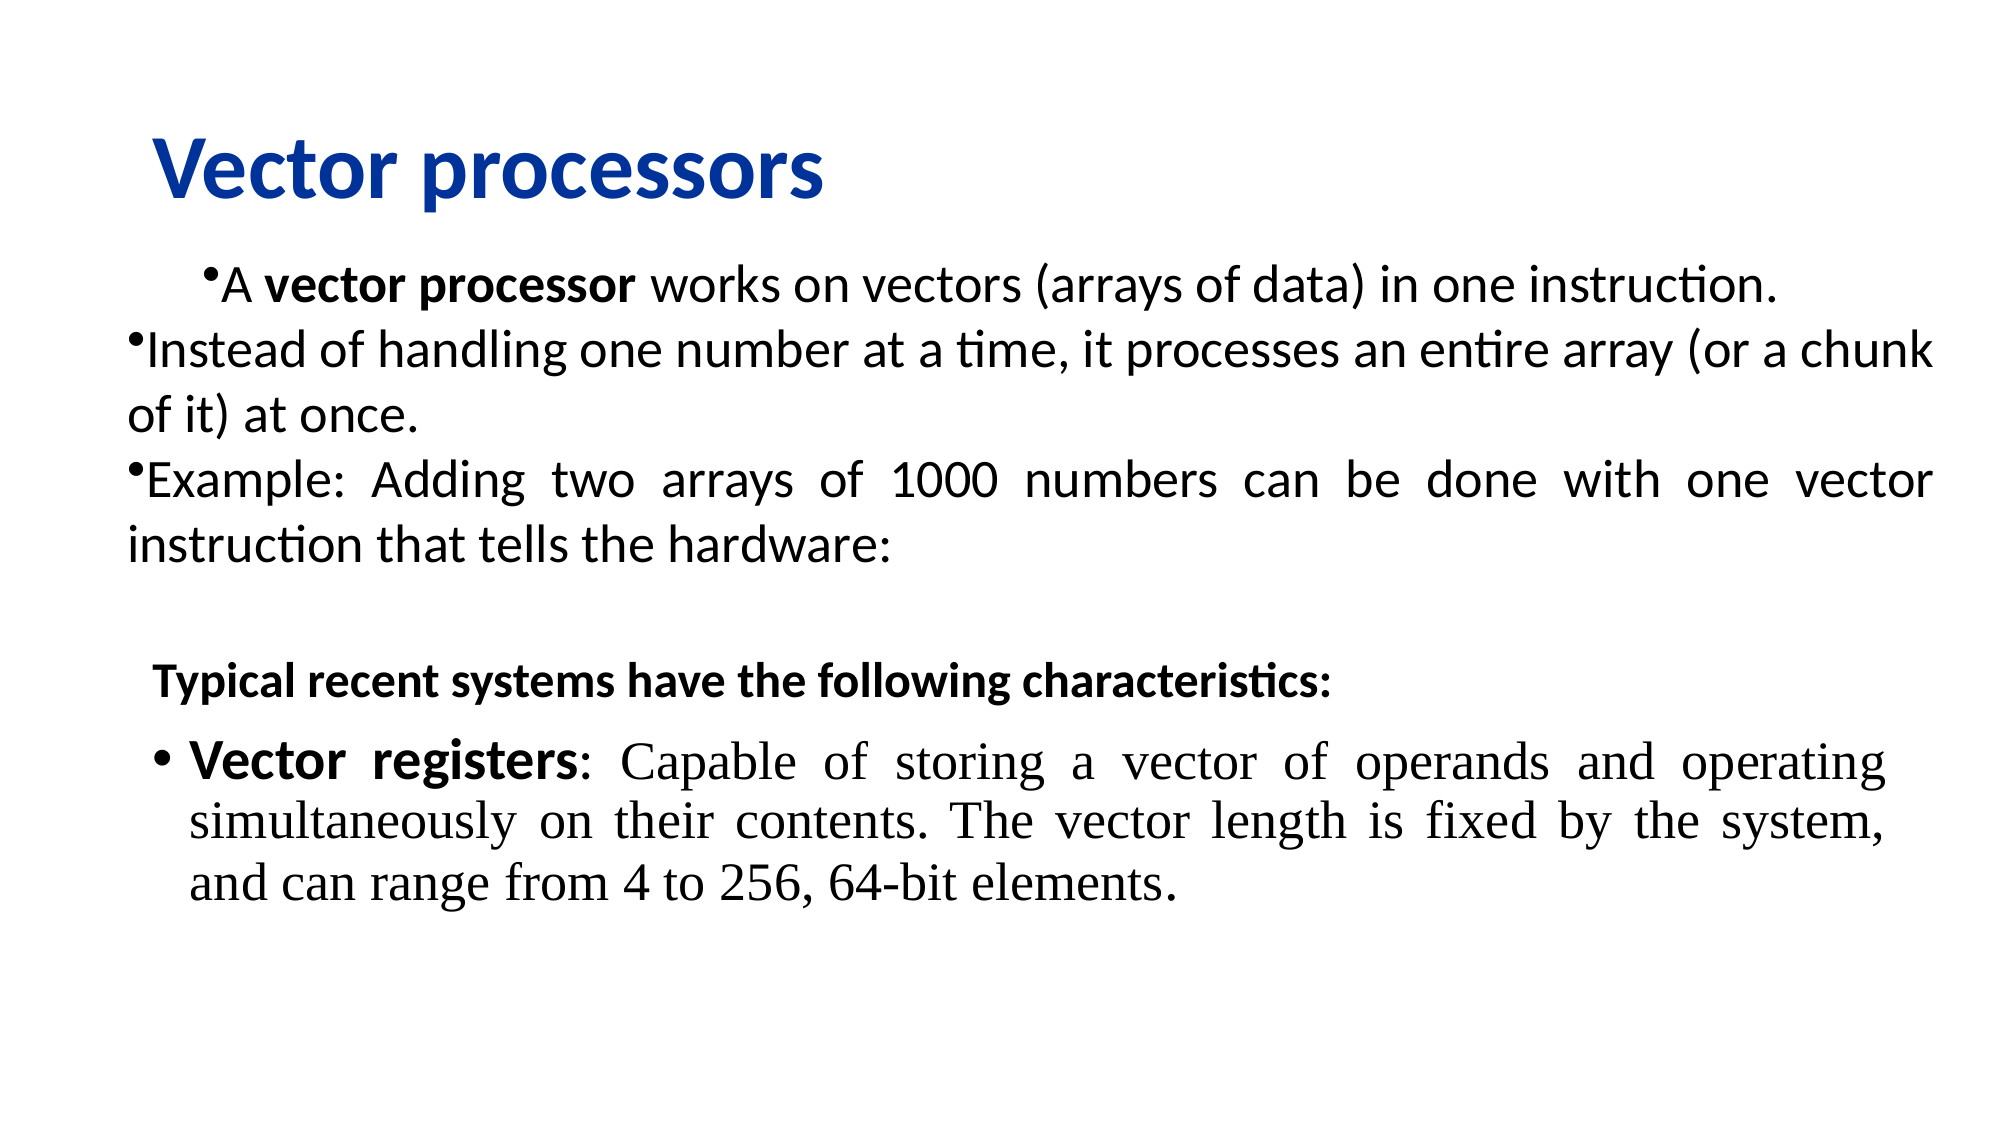

# Vector processors
A vector processor works on vectors (arrays of data) in one instruction.
Instead of handling one number at a time, it processes an entire array (or a chunk of it) at once.
Example: Adding two arrays of 1000 numbers can be done with one vector instruction that tells the hardware:

Typical recent systems have the following characteristics:
Vector registers: Capable of storing a vector of operands and operating simultaneously on their contents. The vector length is fixed by the system, and can range from 4 to 256, 64-bit elements.